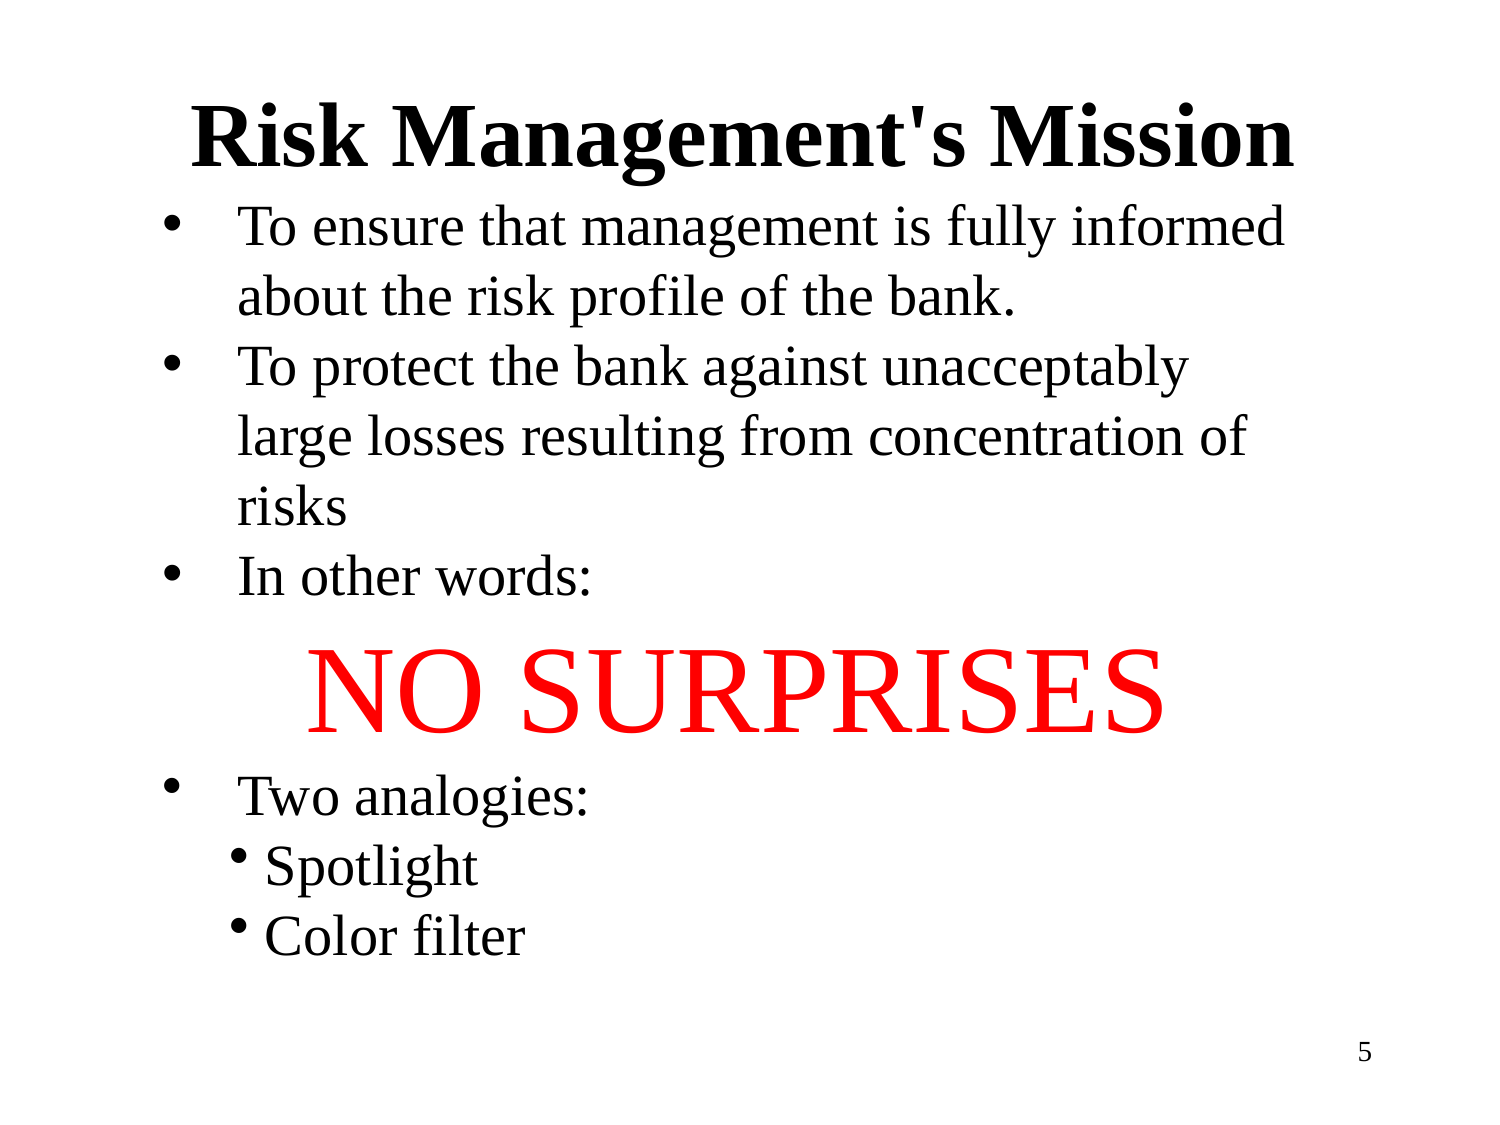

Risk Management's Mission
To ensure that management is fully informed about the risk profile of the bank.
To protect the bank against unacceptably large losses resulting from concentration of risks
In other words:
NO SURPRISES
Two analogies:
 Spotlight
 Color filter
5